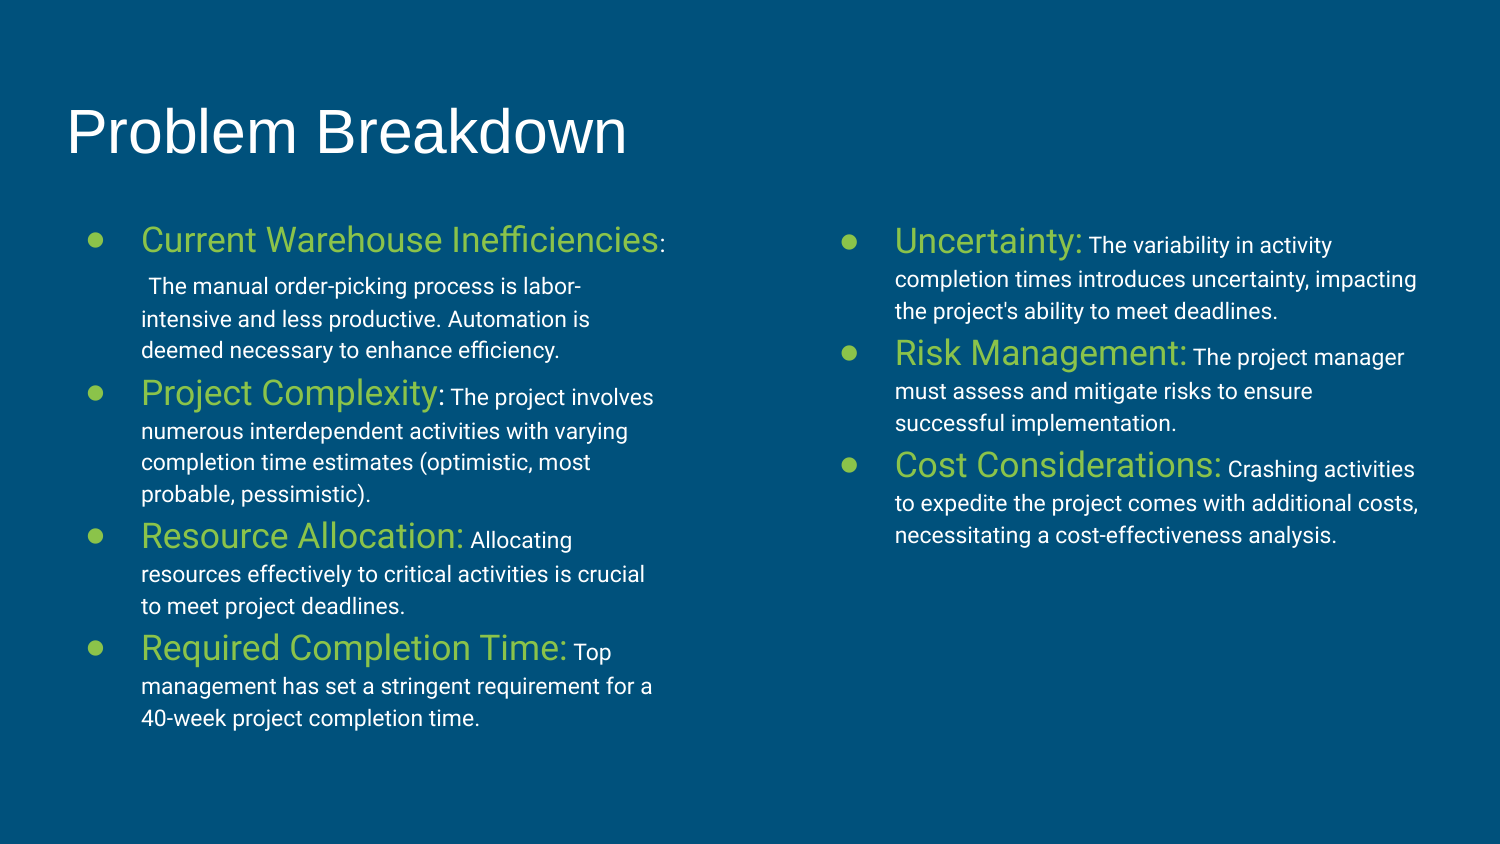

Problem Breakdown
Current Warehouse Inefficiencies:  The manual order-picking process is labor-intensive and less productive. Automation is deemed necessary to enhance efficiency.
Project Complexity: The project involves numerous interdependent activities with varying completion time estimates (optimistic, most probable, pessimistic).
Resource Allocation: Allocating resources effectively to critical activities is crucial to meet project deadlines.
Required Completion Time: Top management has set a stringent requirement for a 40-week project completion time.

Uncertainty: The variability in activity completion times introduces uncertainty, impacting the project's ability to meet deadlines.
Risk Management: The project manager must assess and mitigate risks to ensure successful implementation.
Cost Considerations: Crashing activities to expedite the project comes with additional costs, necessitating a cost-effectiveness analysis.